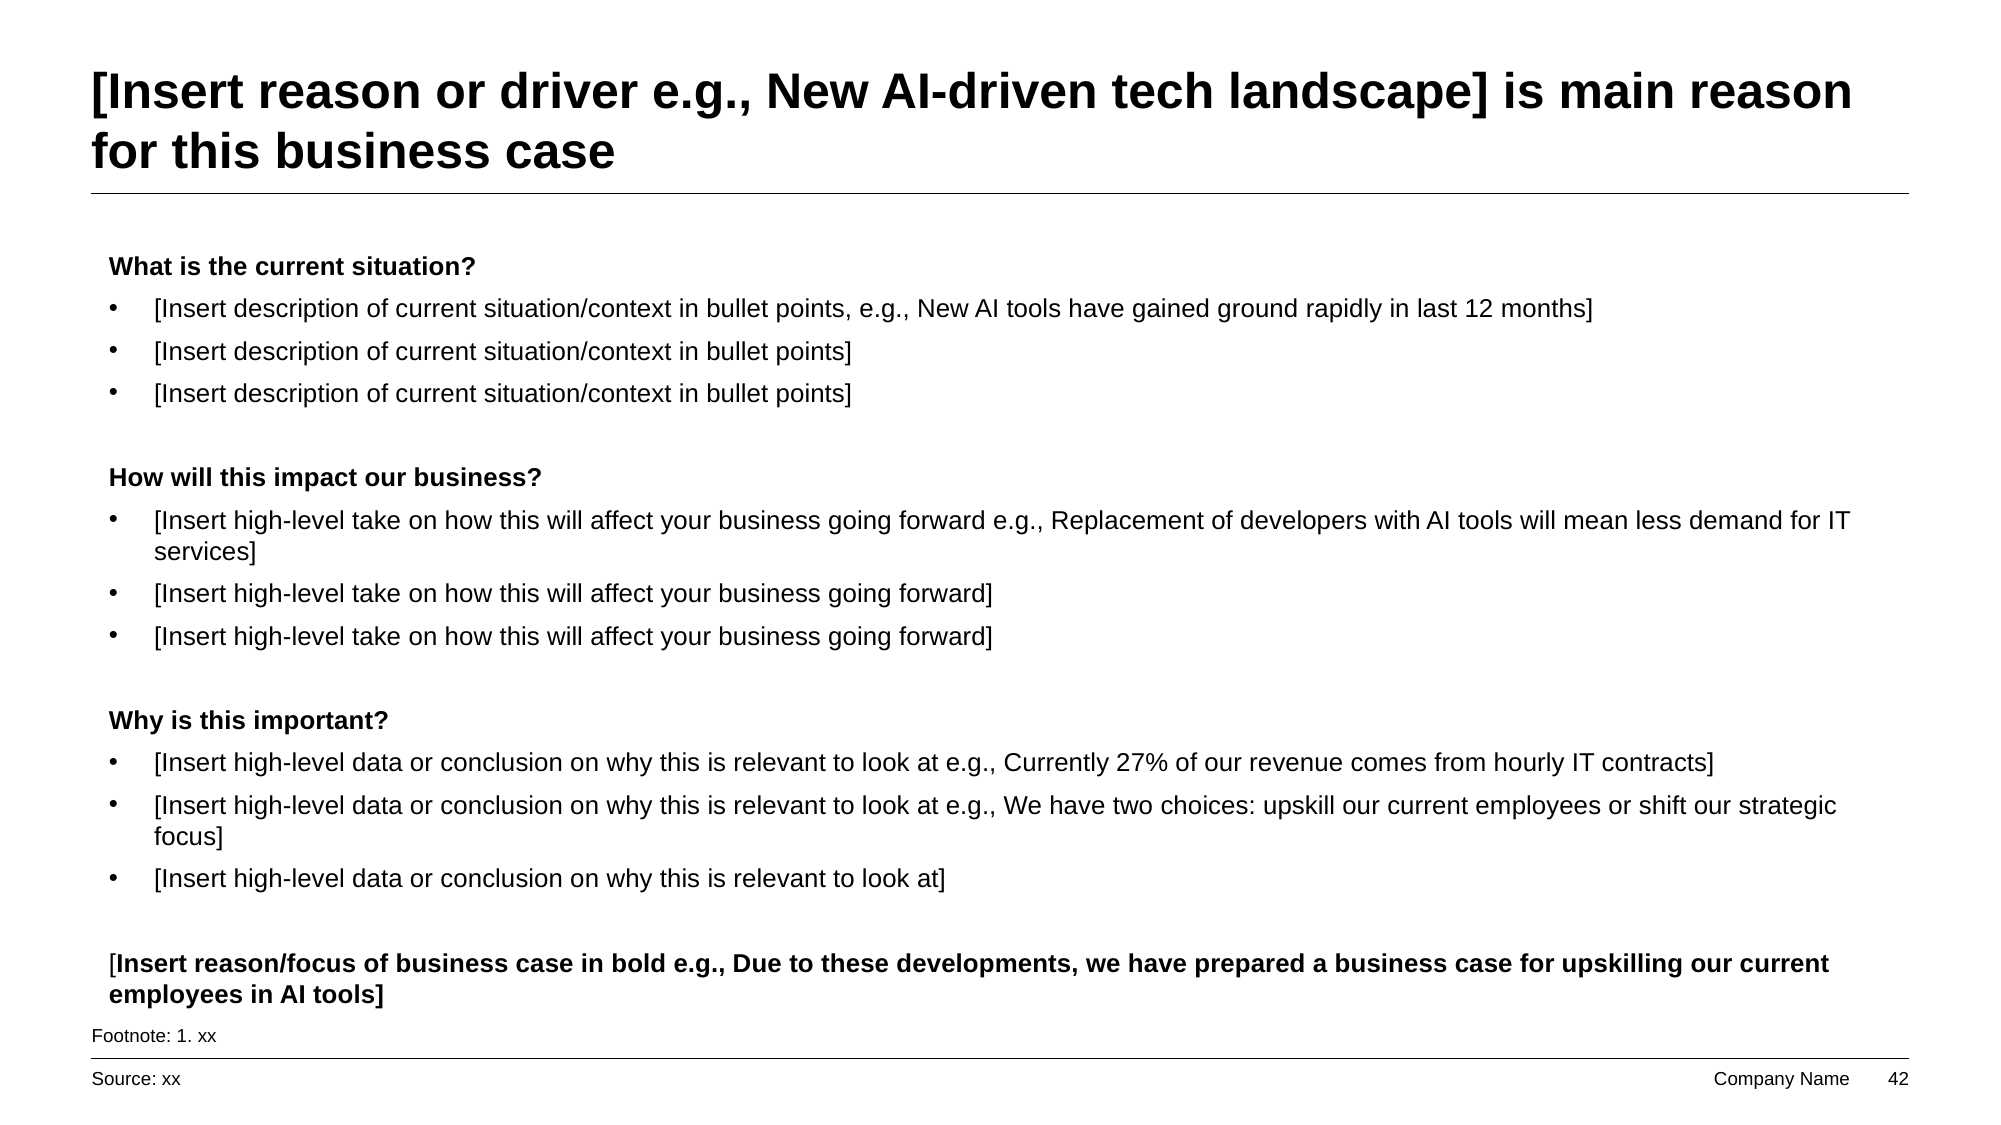

# [Insert reason or driver e.g., New AI-driven tech landscape] is main reason for this business case
What is the current situation?
[Insert description of current situation/context in bullet points, e.g., New AI tools have gained ground rapidly in last 12 months]
[Insert description of current situation/context in bullet points]
[Insert description of current situation/context in bullet points]

How will this impact our business?
[Insert high-level take on how this will affect your business going forward e.g., Replacement of developers with AI tools will mean less demand for IT services]
[Insert high-level take on how this will affect your business going forward]
[Insert high-level take on how this will affect your business going forward]

Why is this important?
[Insert high-level data or conclusion on why this is relevant to look at e.g., Currently 27% of our revenue comes from hourly IT contracts]
[Insert high-level data or conclusion on why this is relevant to look at e.g., We have two choices: upskill our current employees or shift our strategic focus]
[Insert high-level data or conclusion on why this is relevant to look at]

[Insert reason/focus of business case in bold e.g., Due to these developments, we have prepared a business case for upskilling our current employees in AI tools]
Footnote: 1. xx
Source: xx